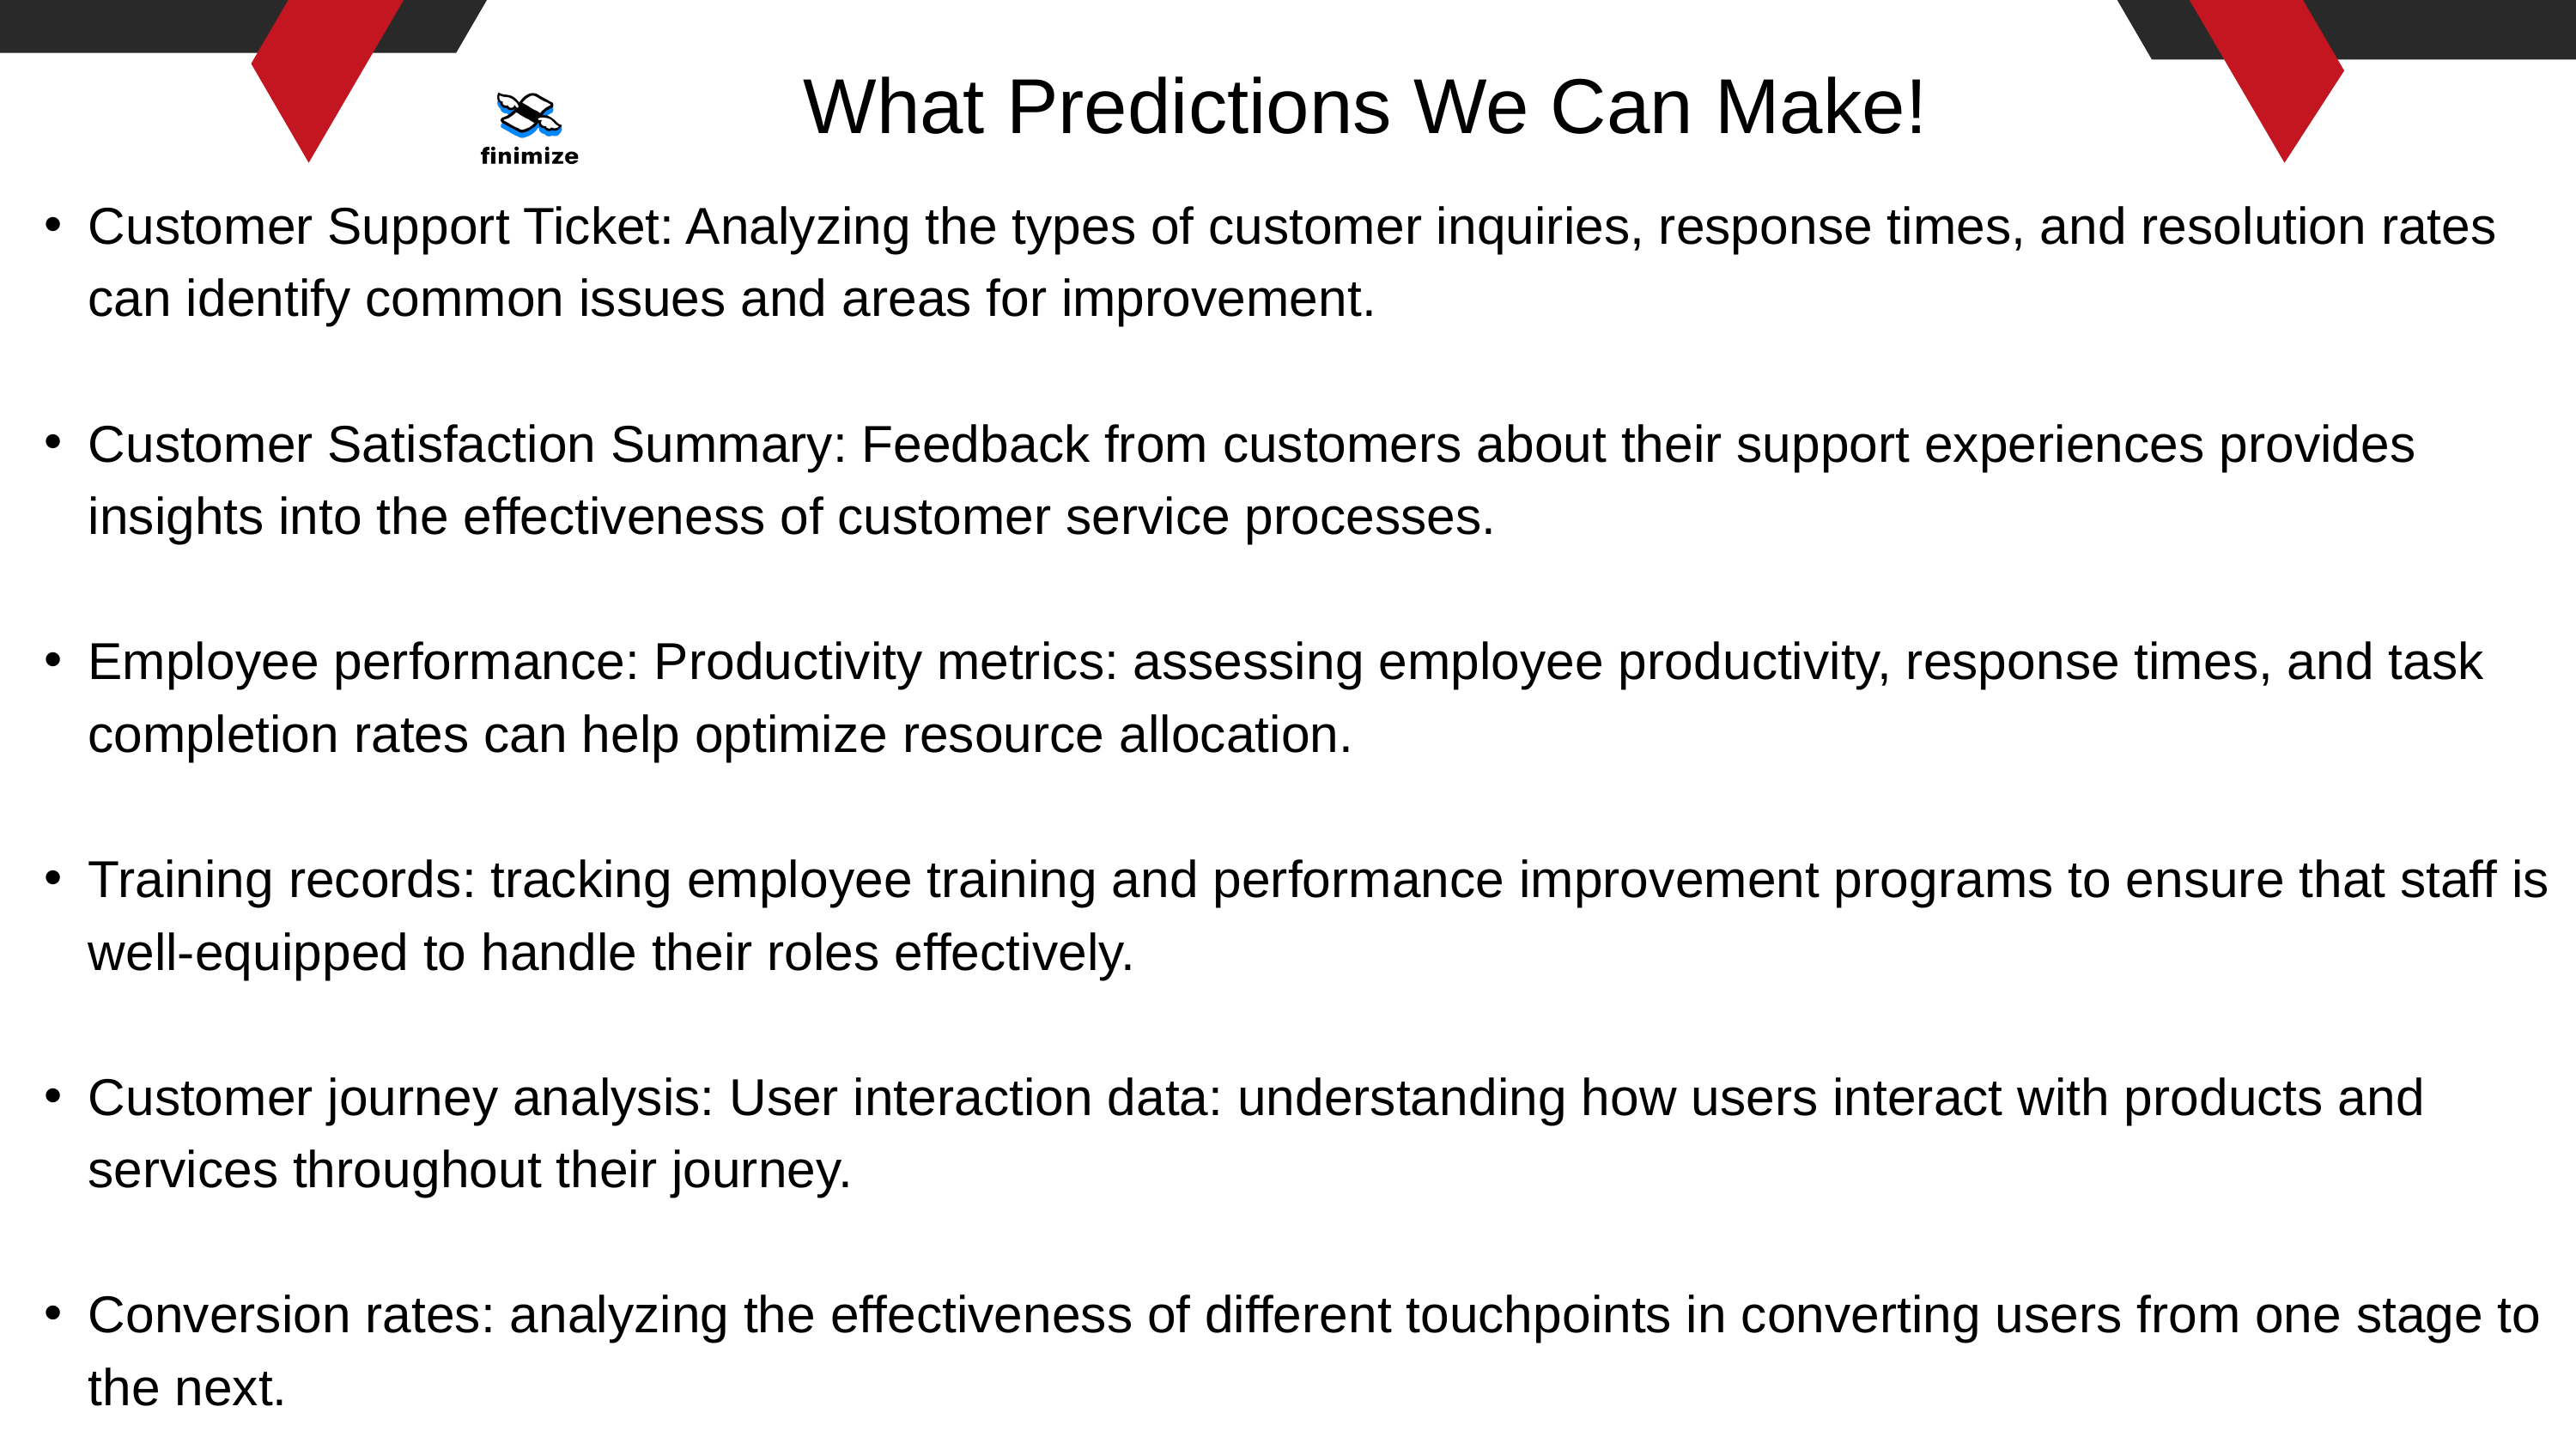

What Predictions We Can Make!

Customer Support Ticket: Analyzing the types of customer inquiries, response times, and resolution rates can identify common issues and areas for improvement.

Customer Satisfaction Summary: Feedback from customers about their support experiences provides insights into the effectiveness of customer service processes.

Employee performance: Productivity metrics: assessing employee productivity, response times, and task completion rates can help optimize resource allocation.

Training records: tracking employee training and performance improvement programs to ensure that staff is well-equipped to handle their roles effectively.

Customer journey analysis: User interaction data: understanding how users interact with products and services throughout their journey.

Conversion rates: analyzing the effectiveness of different touchpoints in converting users from one stage to the next.